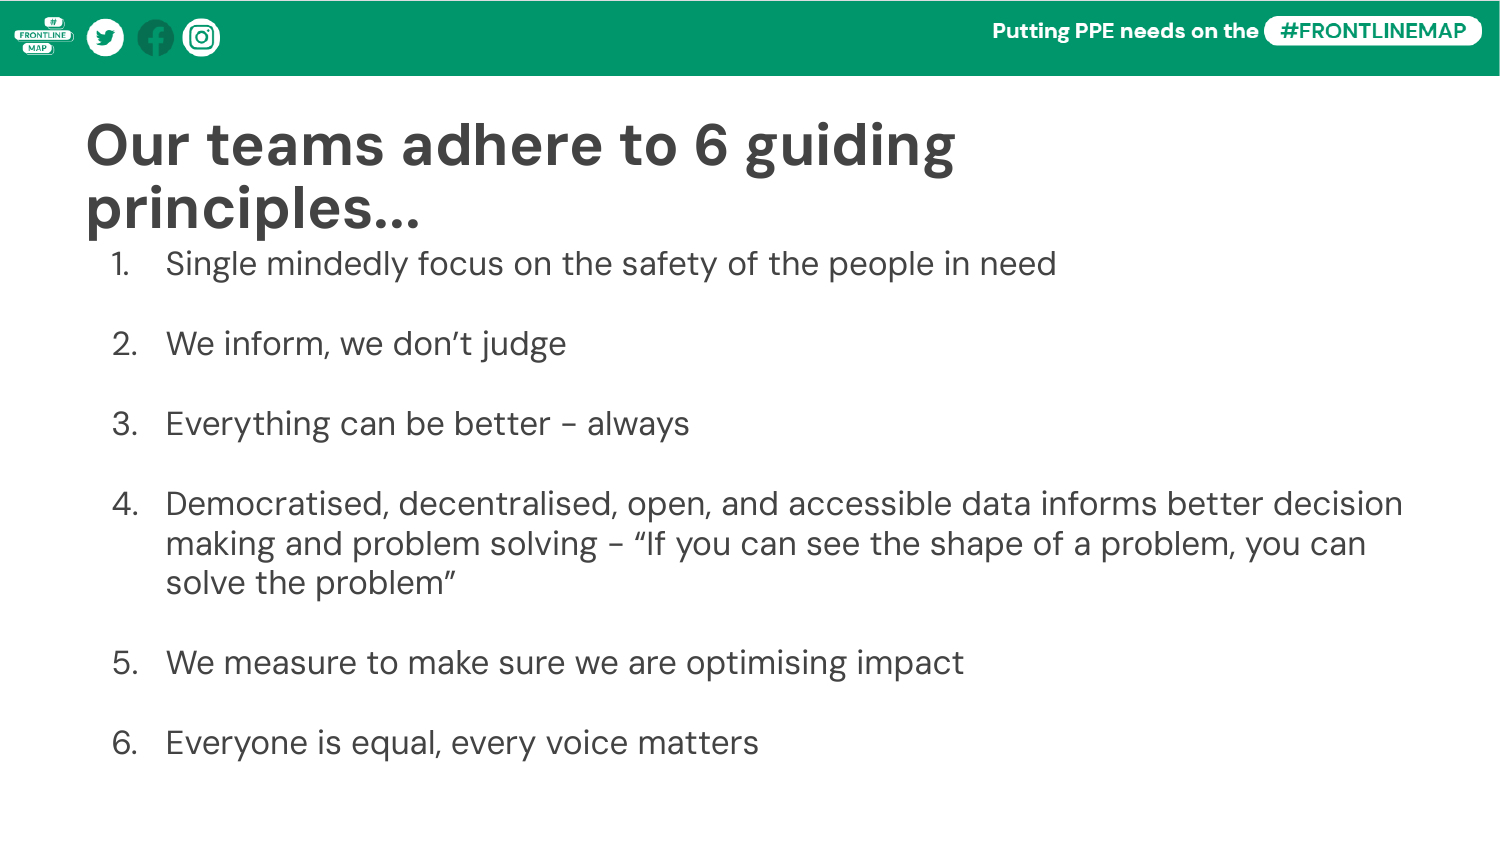

Our teams adhere to 6 guiding principles...
Single mindedly focus on the safety of the people in need

We inform, we don’t judge

Everything can be better - always

Democratised, decentralised, open, and accessible data informs better decision making and problem solving - “If you can see the shape of a problem, you can solve the problem”

We measure to make sure we are optimising impact

Everyone is equal, every voice matters